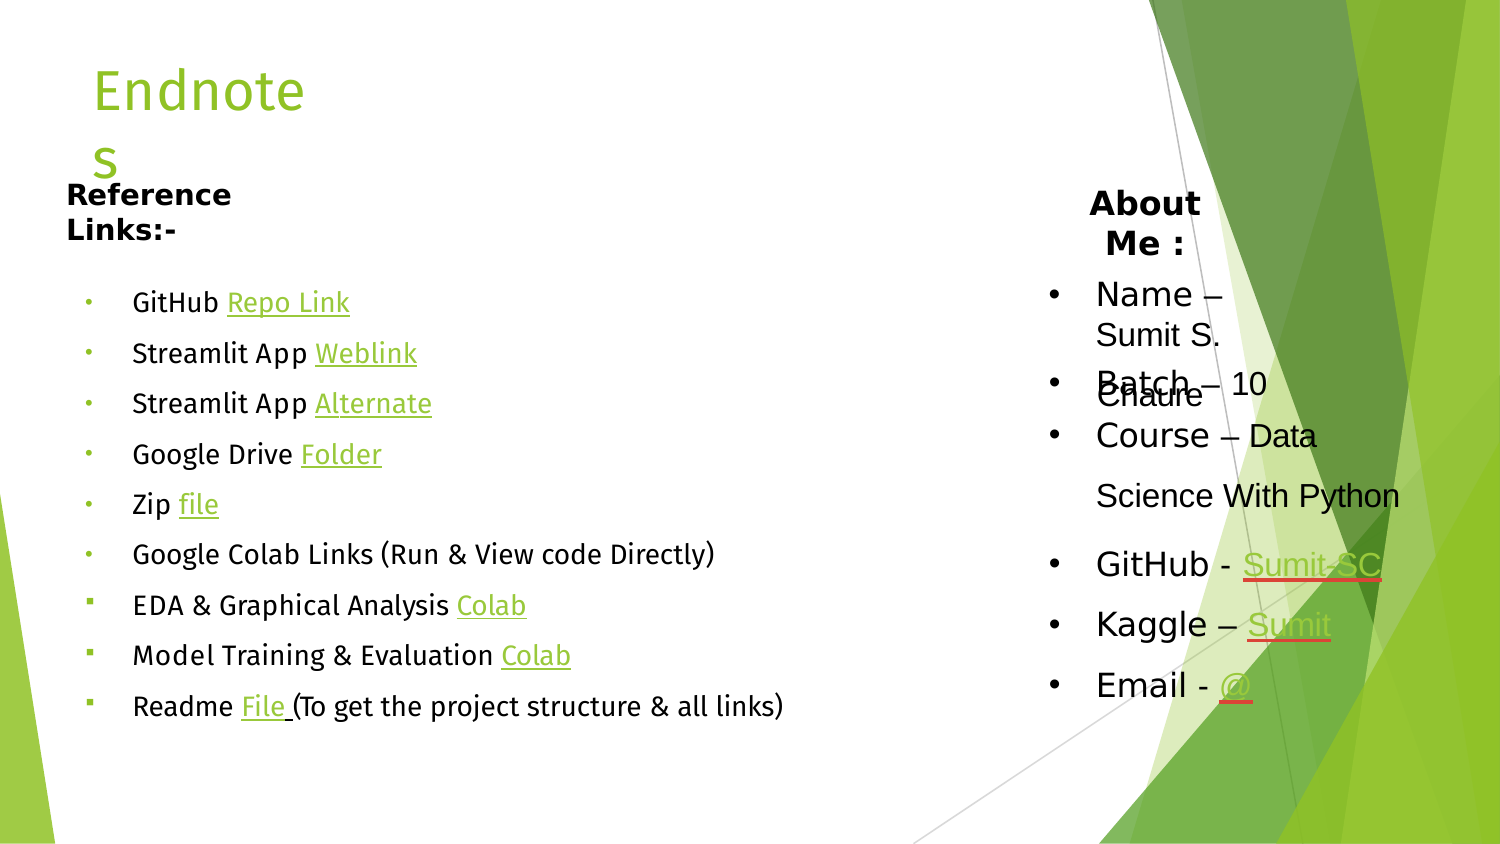

# Endnotes
About Me :
Name – Sumit S.
Chaure
Reference Links:-
GitHub Repo Link
Streamlit App Weblink
Streamlit App Alternate
Google Drive Folder
Zip file
Google Colab Links (Run & View code Directly)
EDA & Graphical Analysis Colab
Model Training & Evaluation Colab
Readme File (To get the project structure & all links)
Batch – 10
Course – Data
Science With Python
GitHub - Sumit-SC
Kaggle – Sumit
Email - @